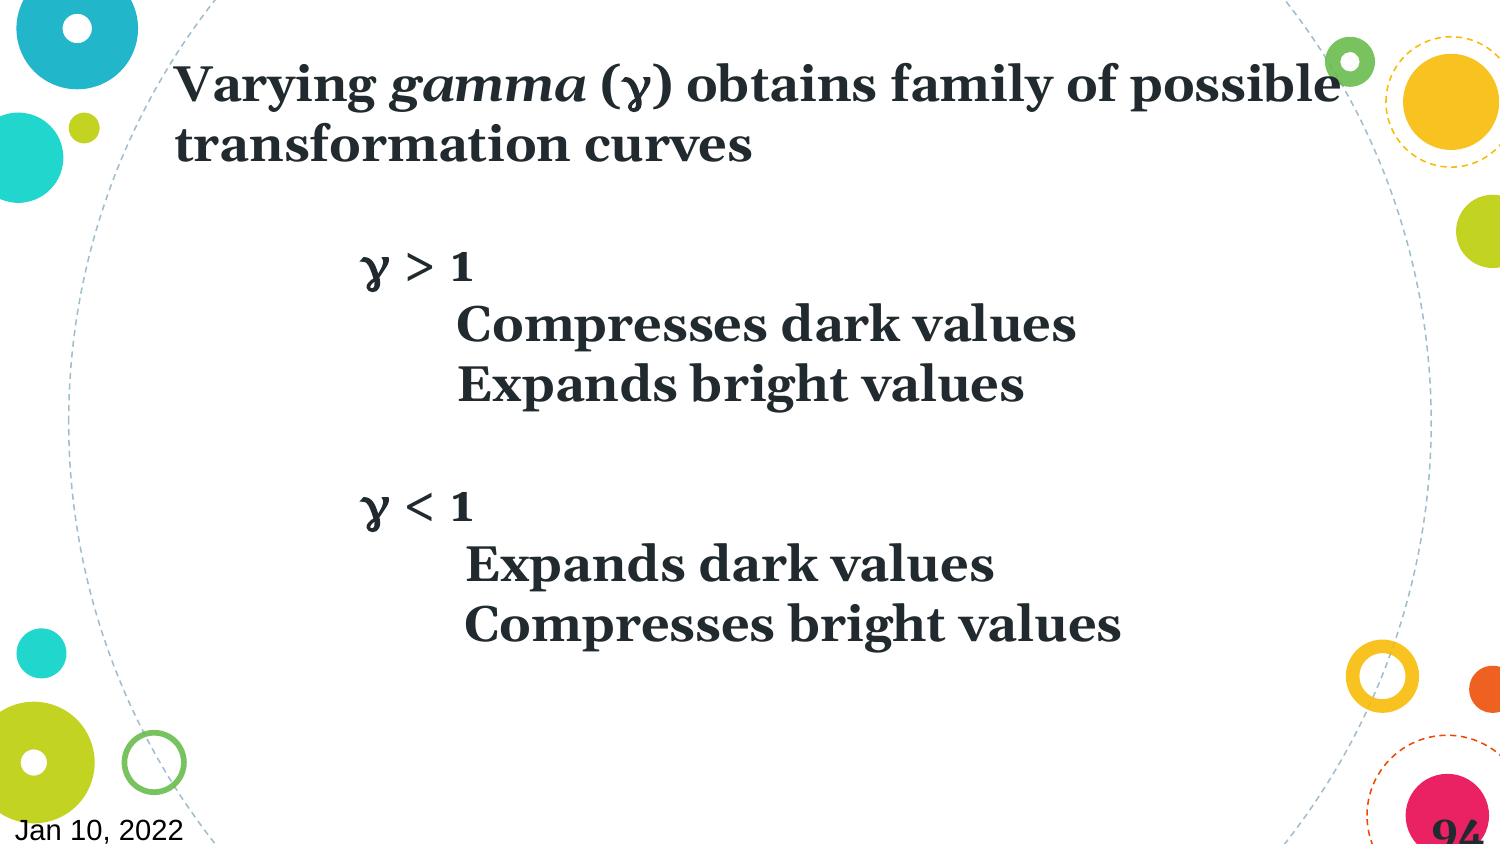

Varying gamma (γ) obtains family of possible transformation curves
γ > 1
Compresses dark values
Expands bright values

γ < 1
Expands dark values
Compresses bright values
94
Jan 10, 2022